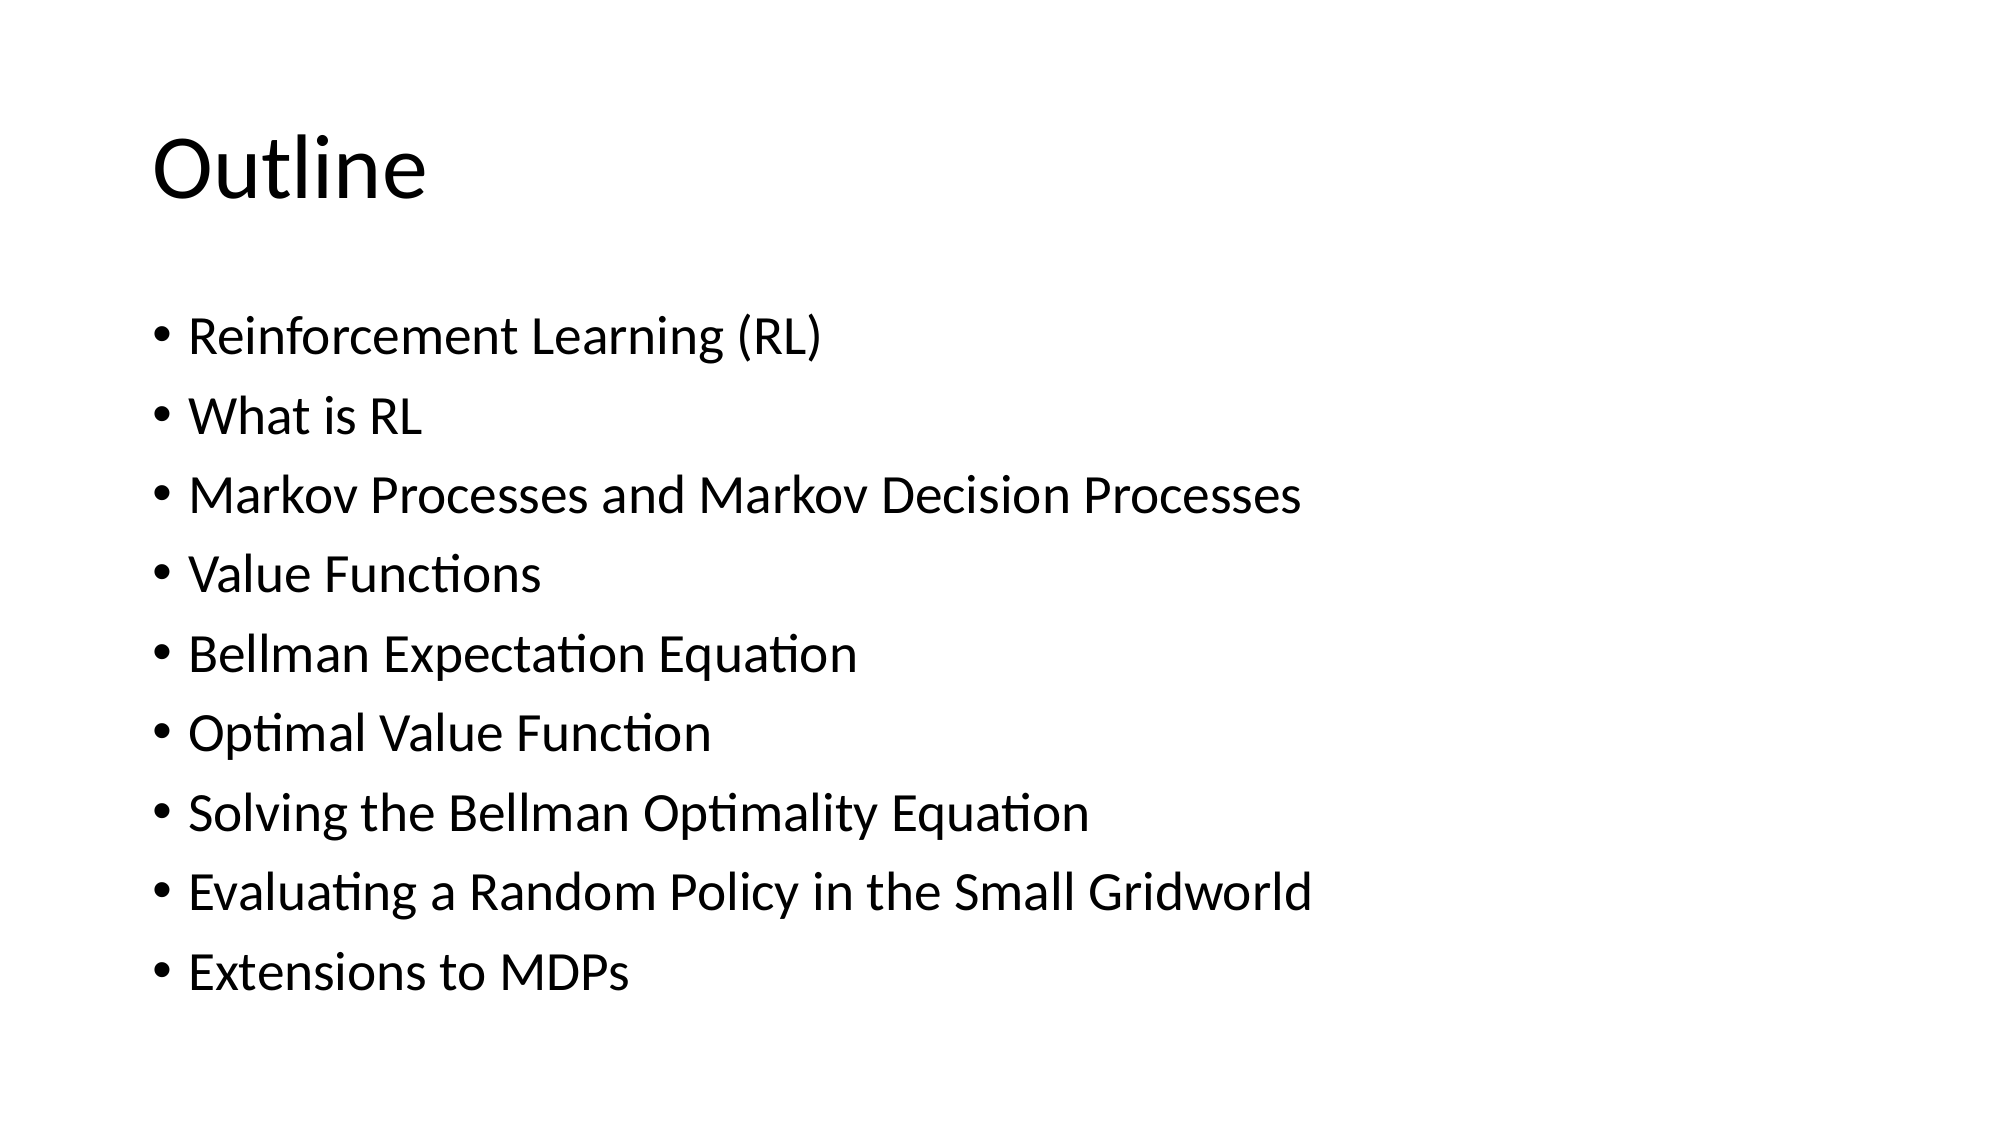

# Outline
Reinforcement Learning (RL)
What is RL
Markov Processes and Markov Decision Processes
Value Functions
Bellman Expectation Equation
Optimal Value Function
Solving the Bellman Optimality Equation
Evaluating a Random Policy in the Small Gridworld
Extensions to MDPs